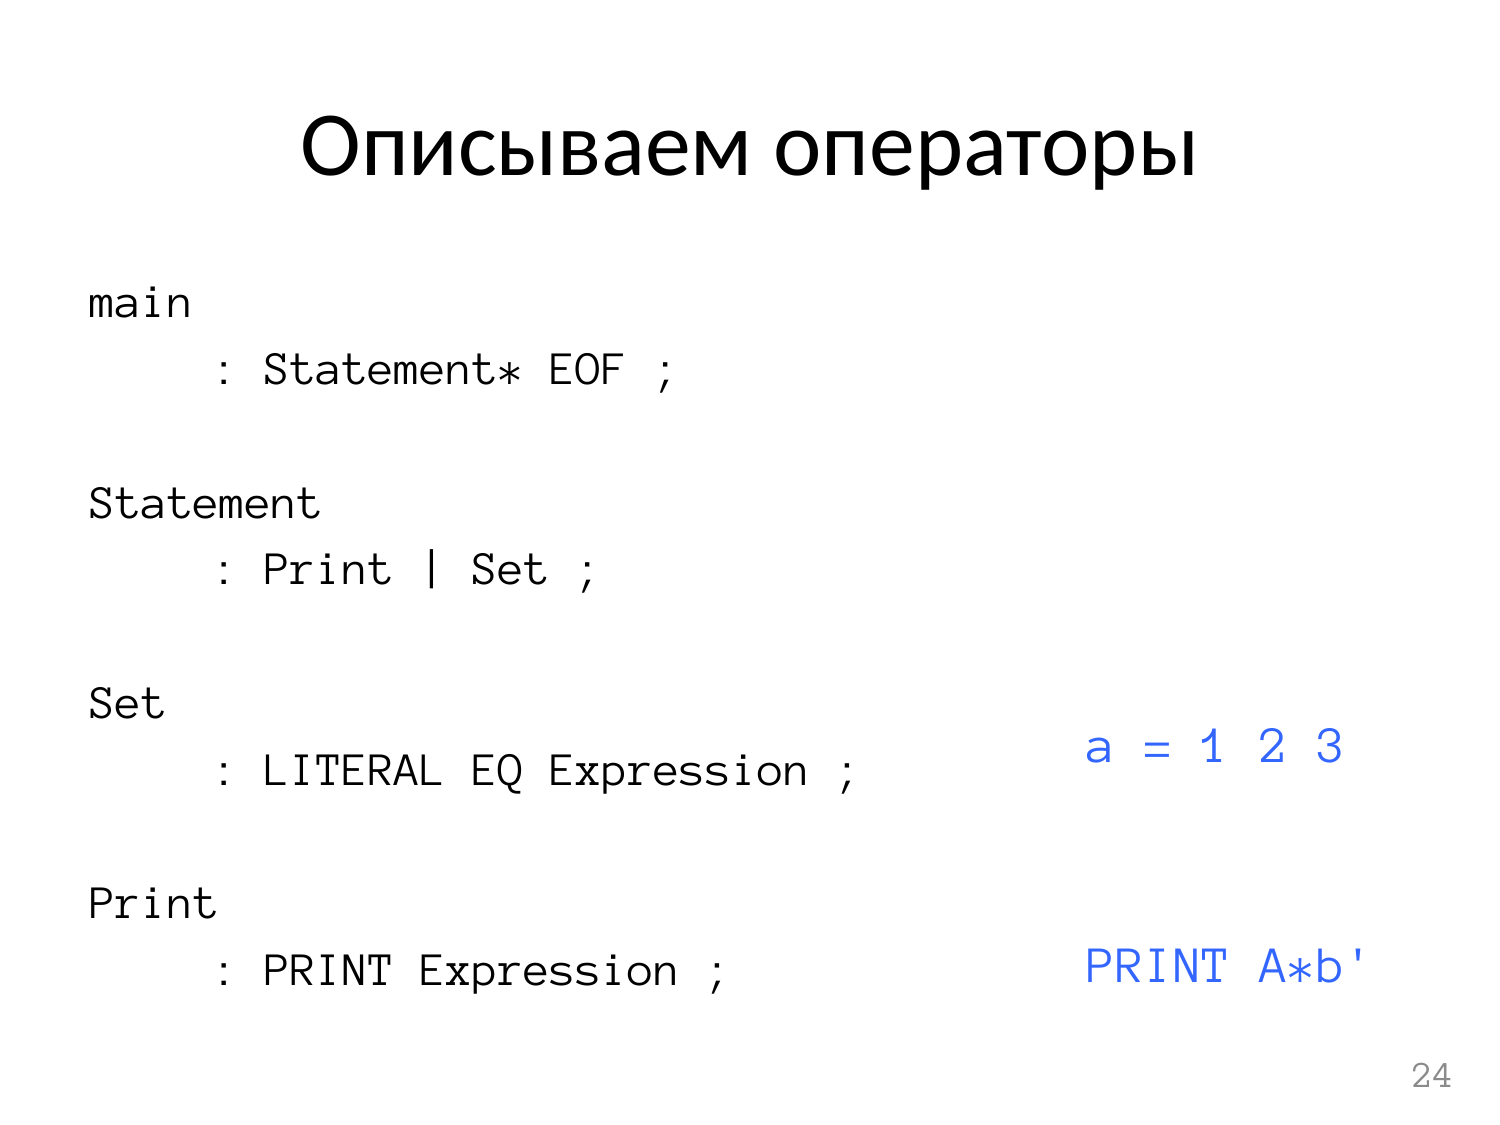

# Описываем операторы
main
	: Statement* EOF ;

Statement
	: Print | Set ;

Set
	: LITERAL EQ Expression ;

Print
	: PRINT Expression ;

a = 1 2 3

PRINT A*b'

24